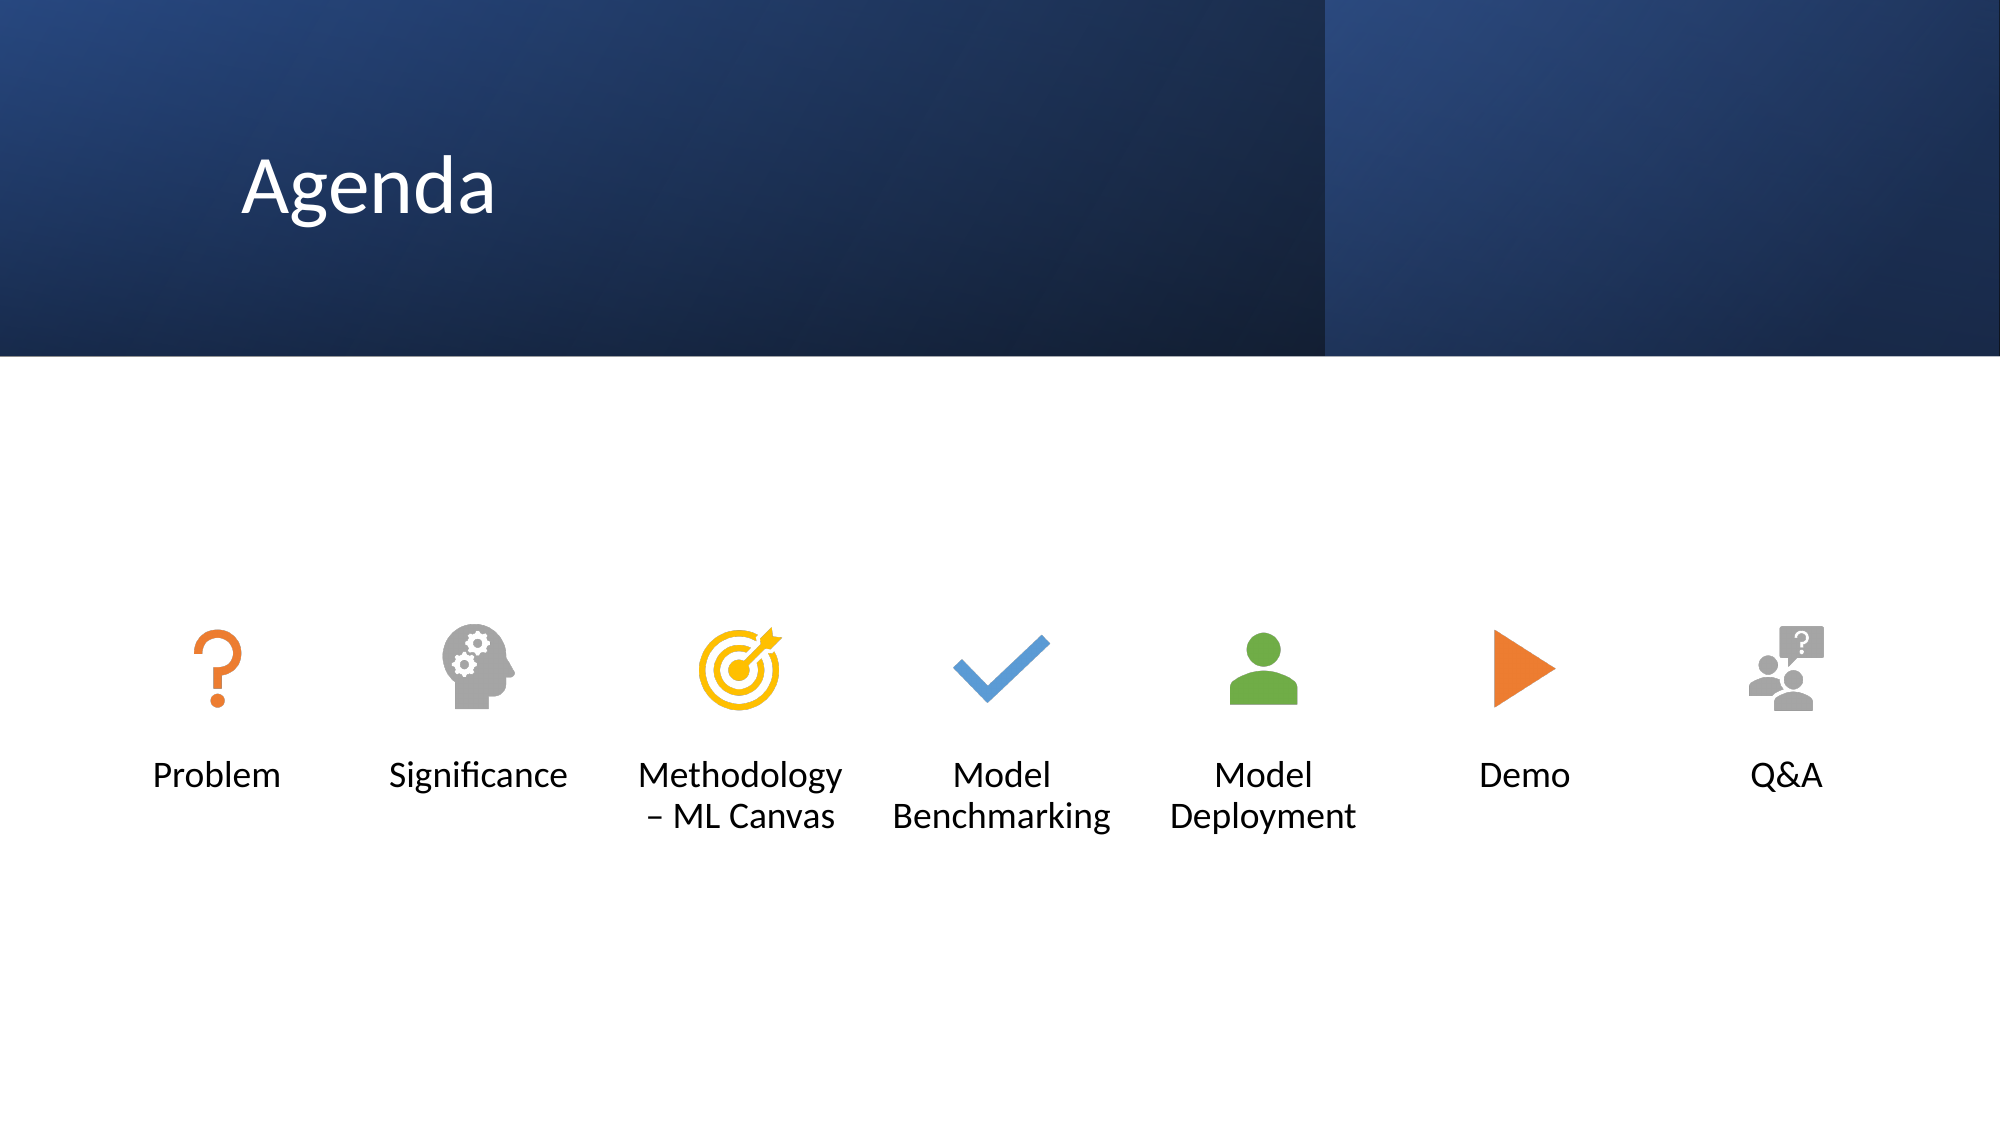

# Agenda
Problem
Significance
Methodology – ML Canvas
Model Benchmarking
Model Deployment
Demo
Q&A